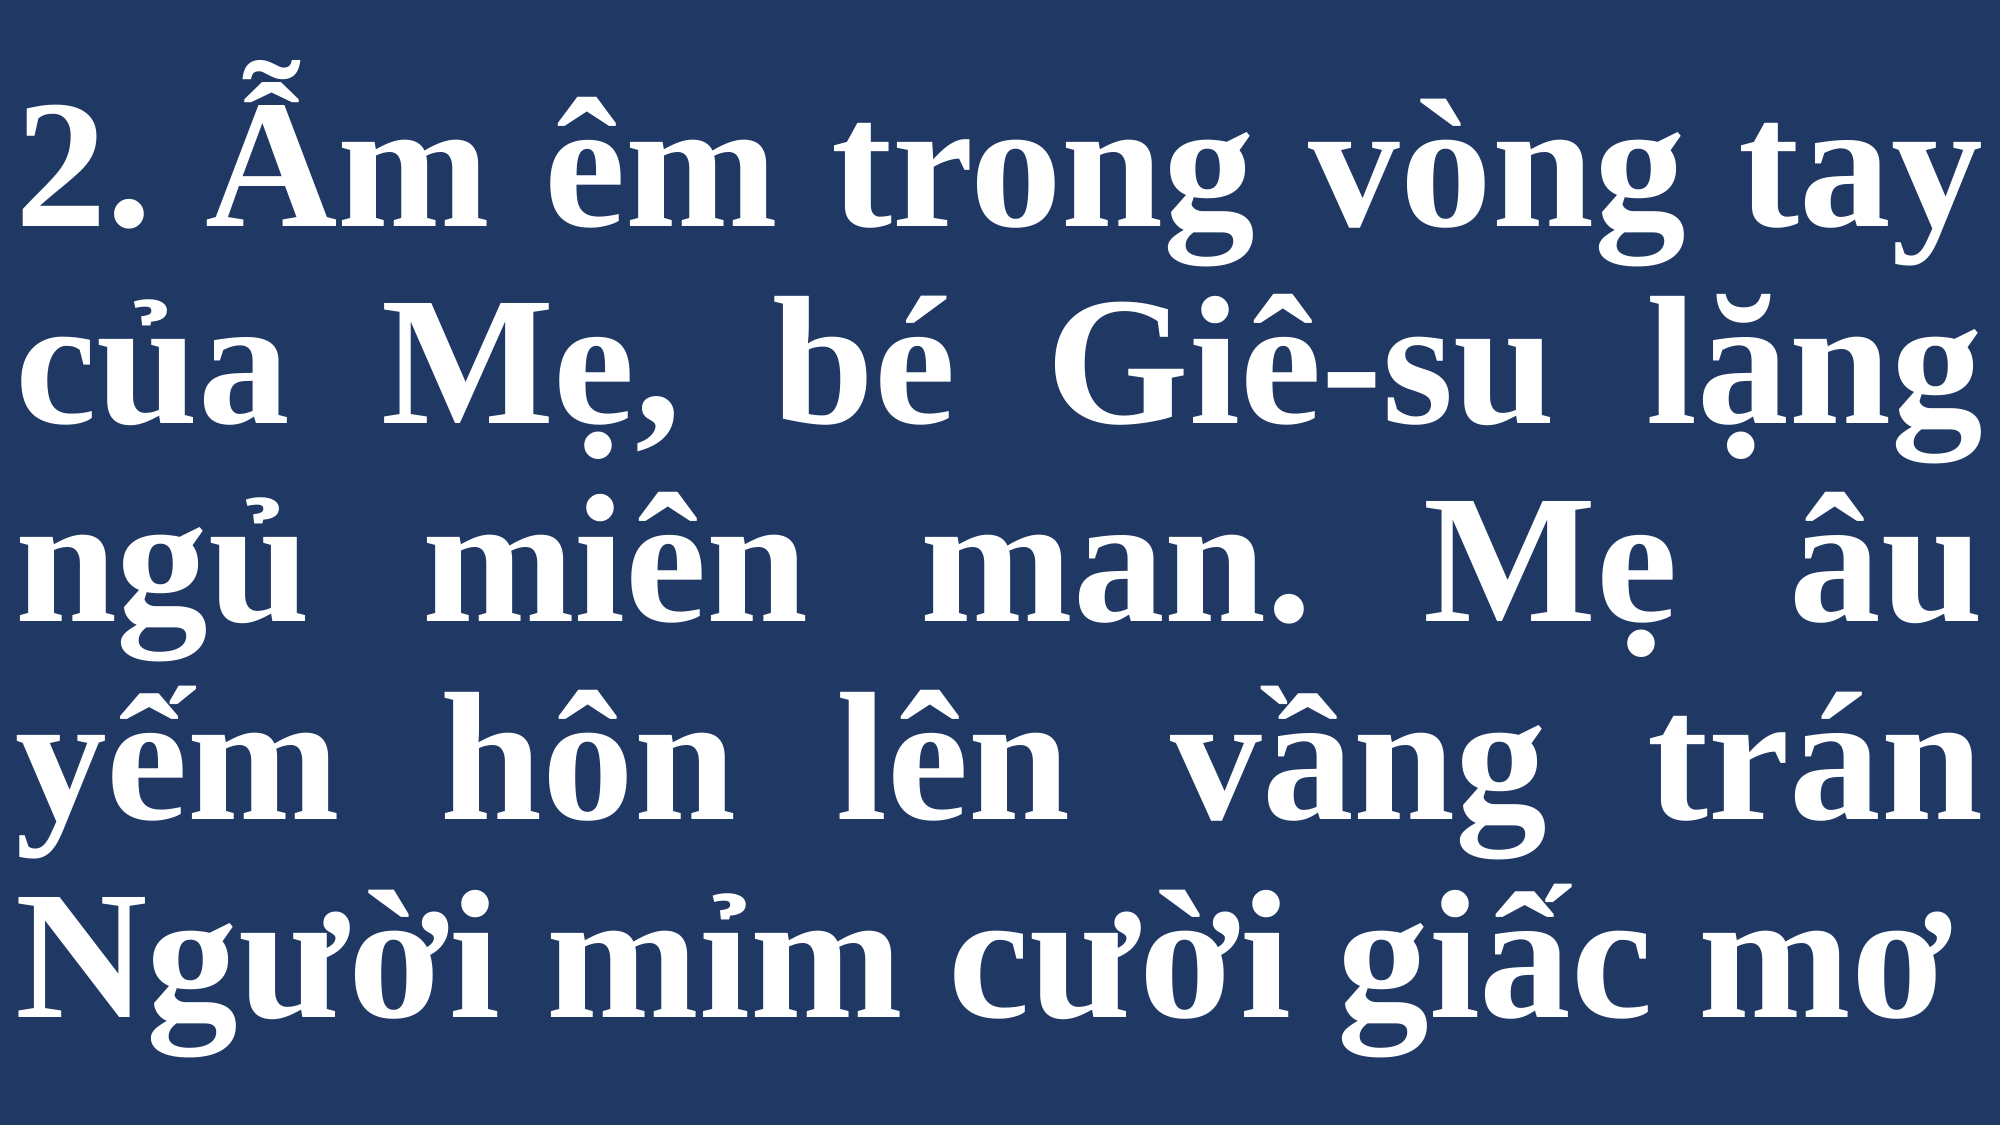

# 2. Ẫm êm trong vòng tay của Mẹ, bé Giê-su lặng ngủ miên man. Mẹ âu yếm hôn lên vầng trán Người mỉm cười giấc mơ